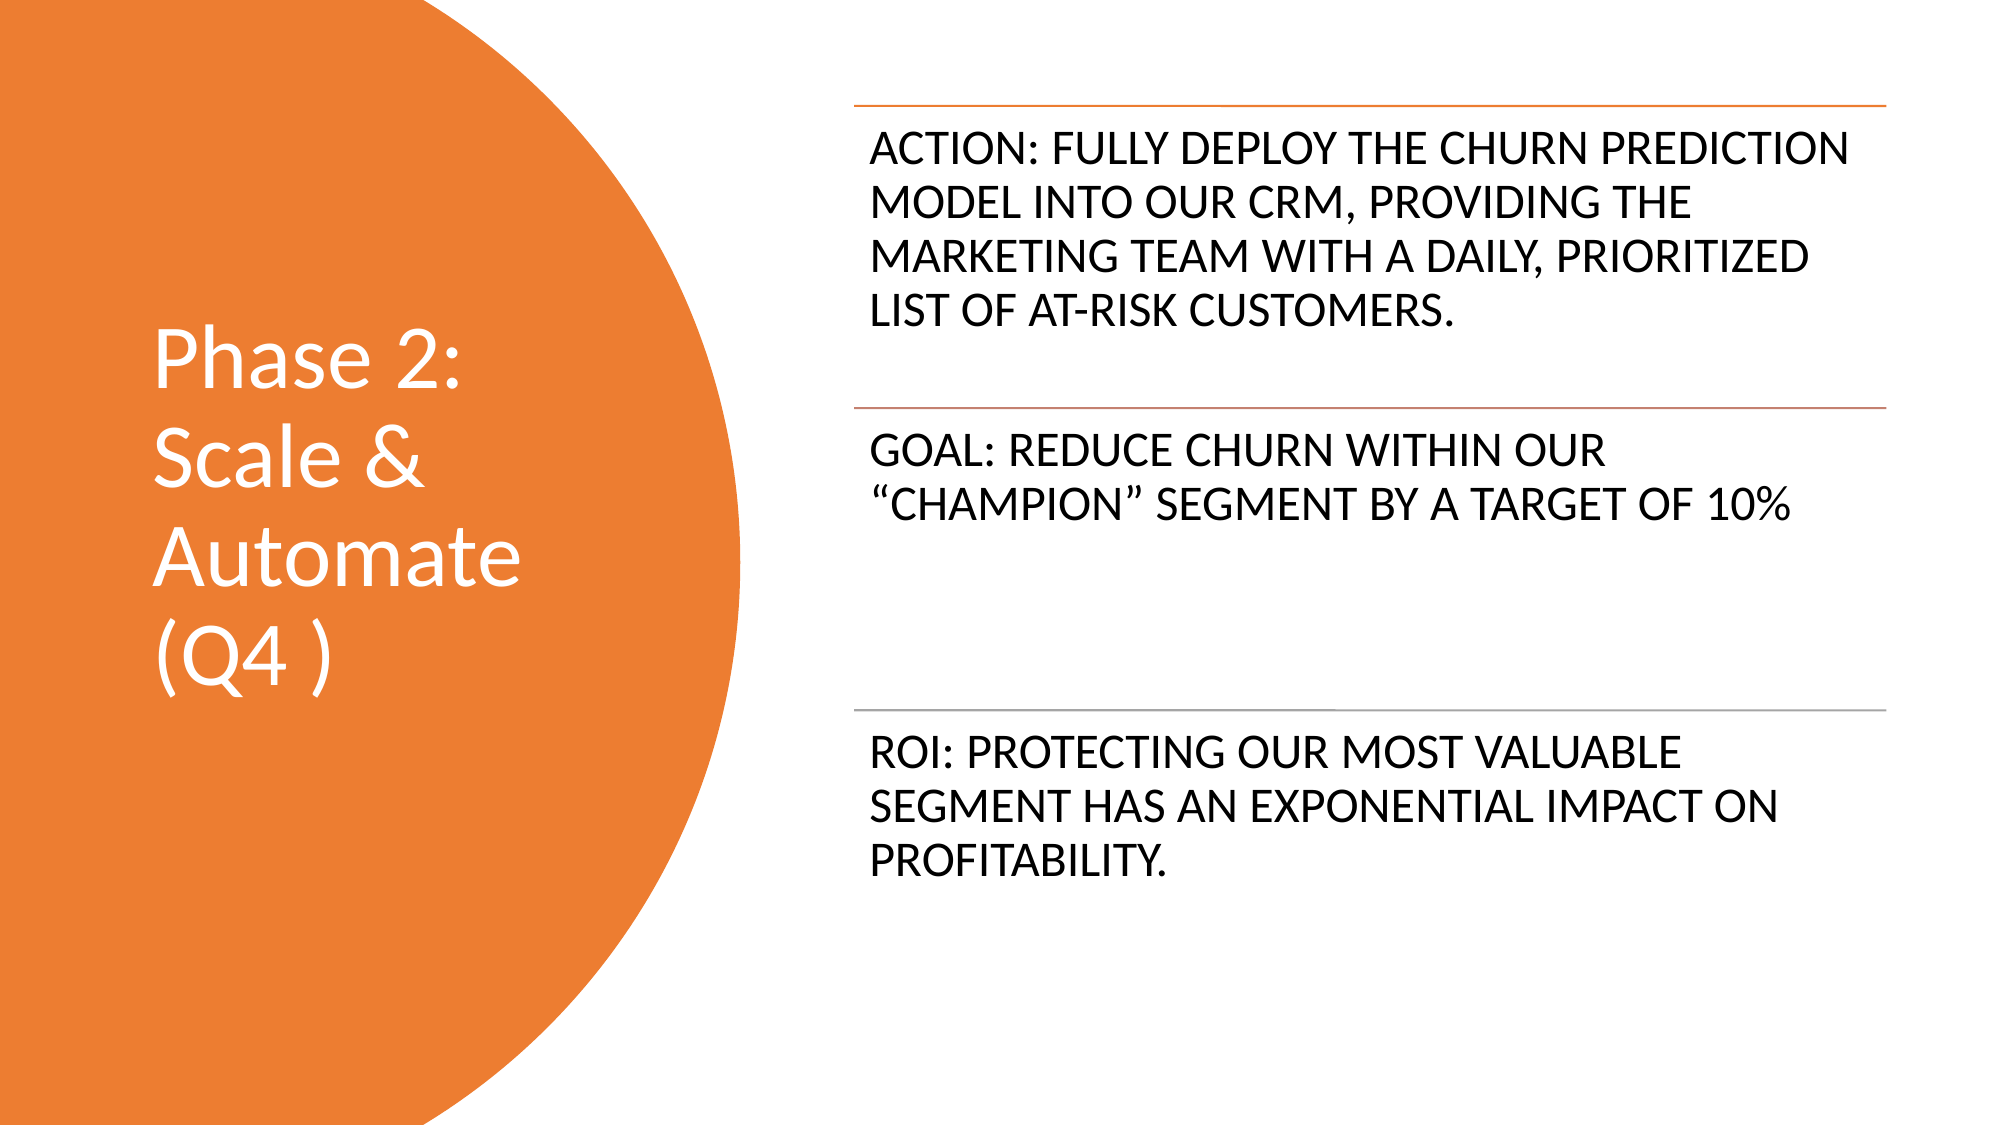

Action: Fully deploy the Churn Prediction Model into our CRM, providing the marketing team with a daily, prioritized list of at-risk customers.
Goal: Reduce churn within our “Champion” segment by a target of 10%
ROI: Protecting our most valuable segment has an exponential impact on profitability.
# Phase 2:  Scale & Automate (Q4 )